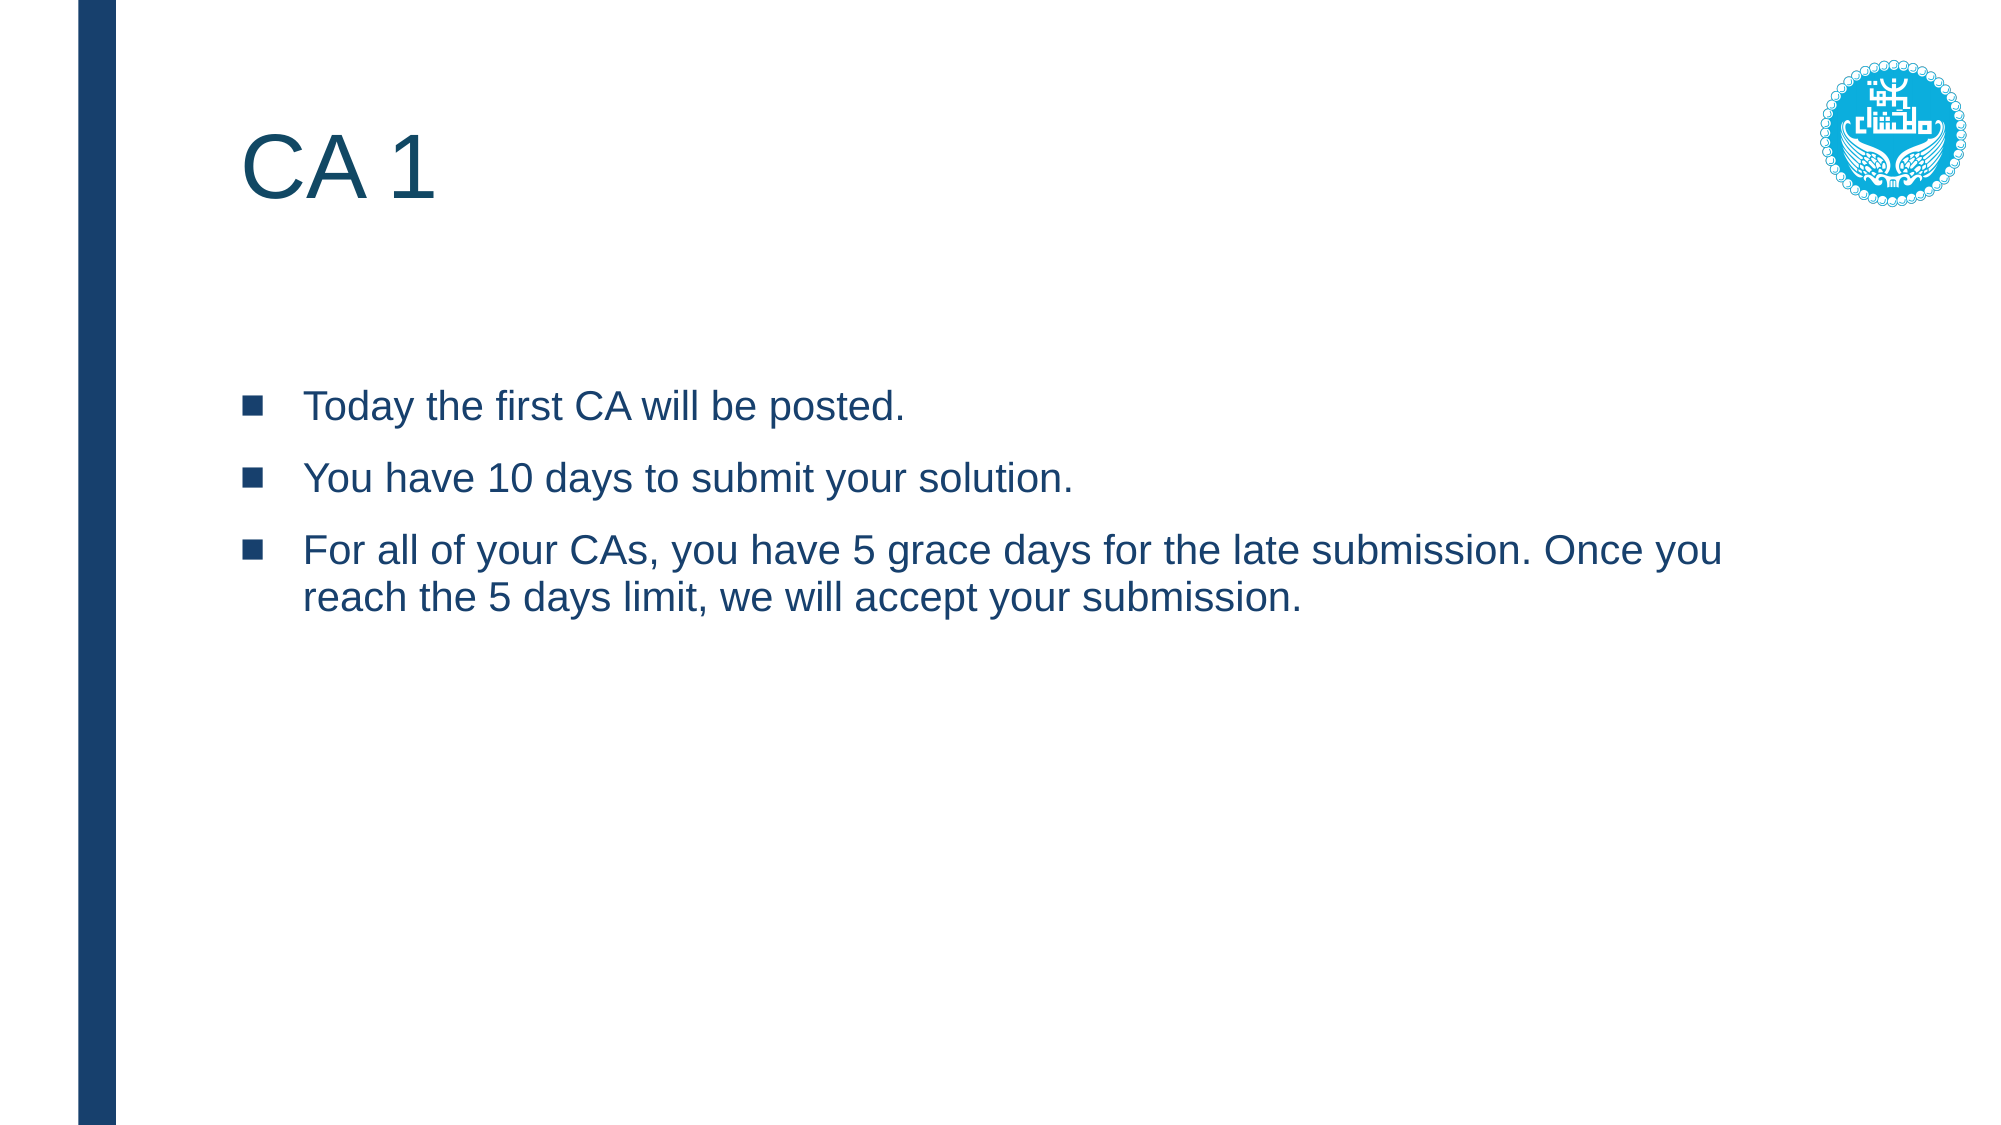

# CA 1
Today the first CA will be posted.
You have 10 days to submit your solution.
For all of your CAs, you have 5 grace days for the late submission. Once you reach the 5 days limit, we will accept your submission.